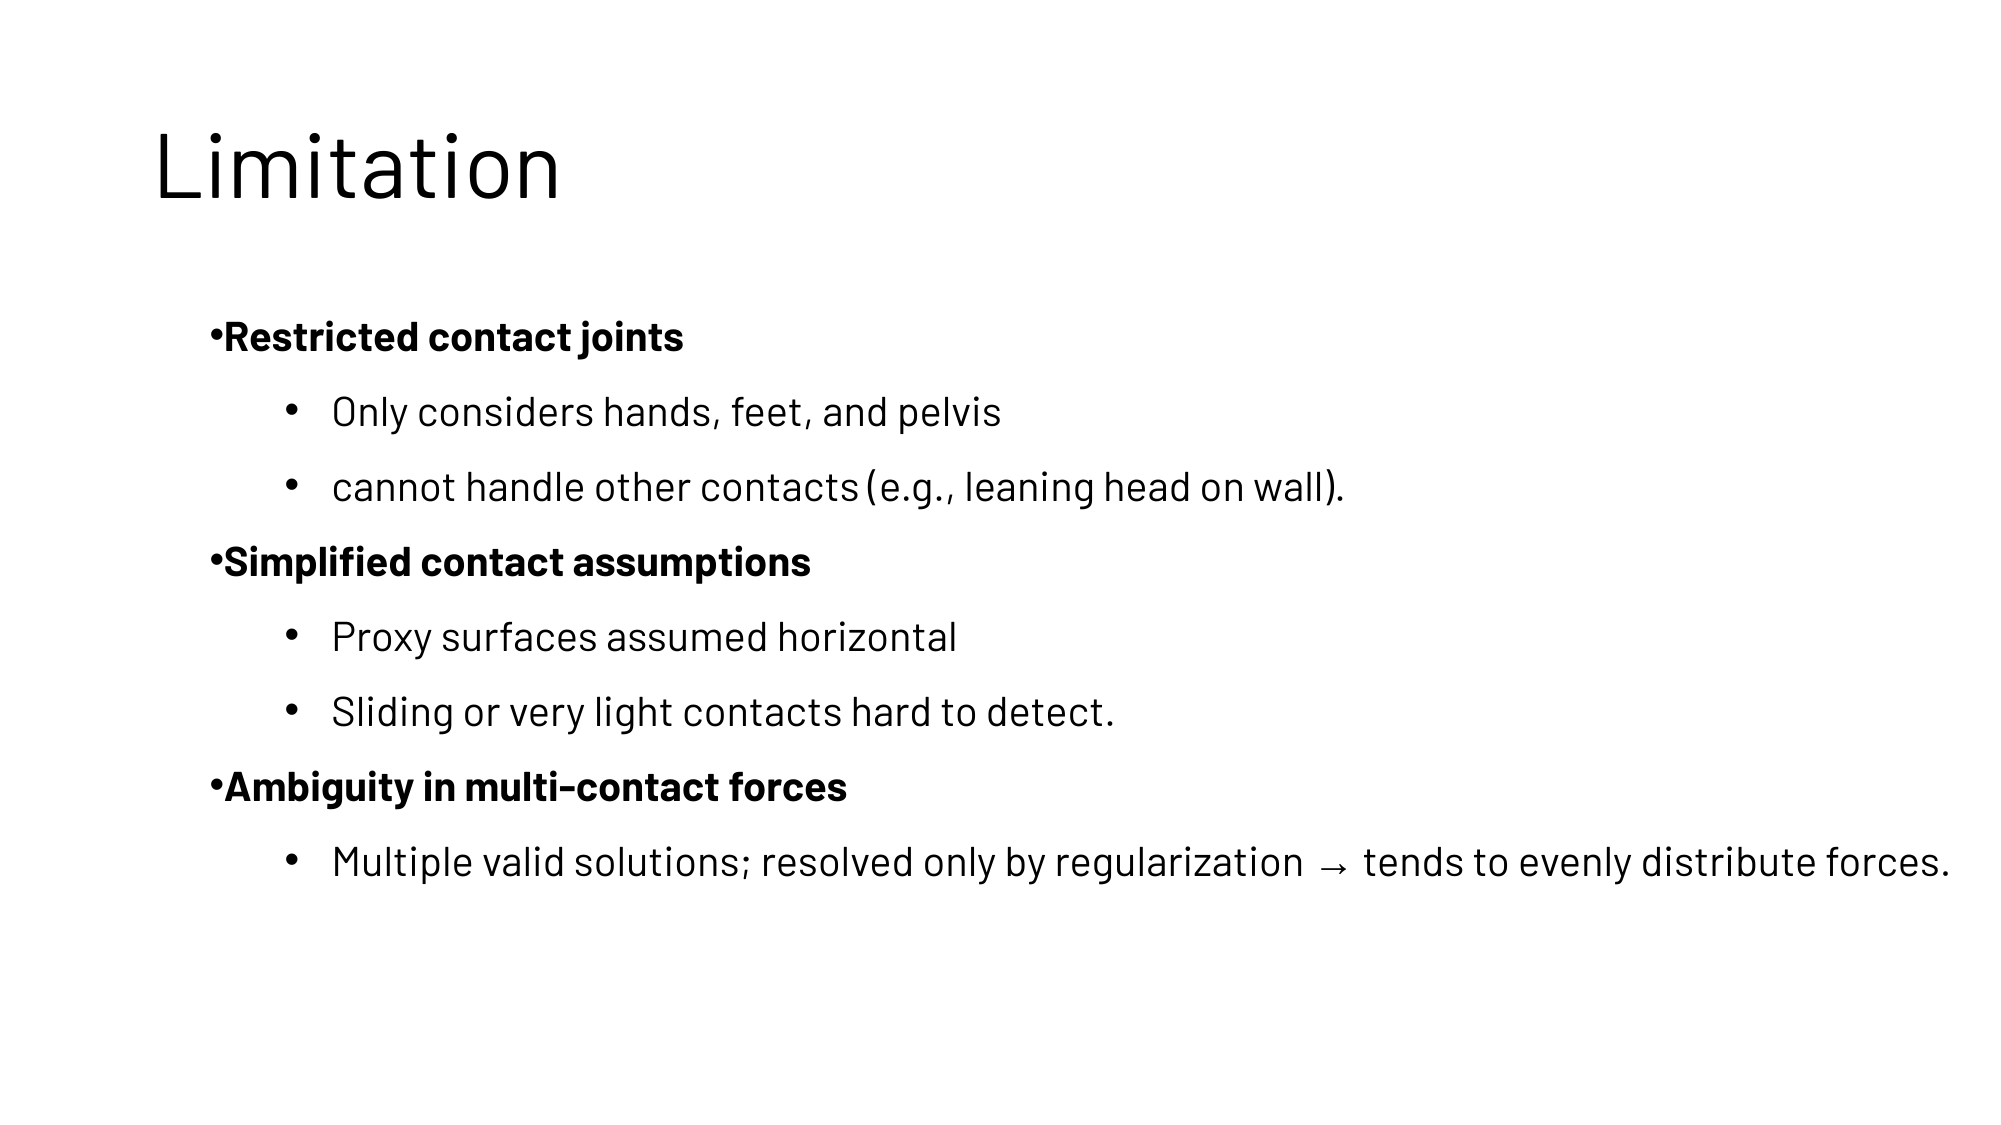

# Limitation
Restricted contact joints
Only considers hands, feet, and pelvis
cannot handle other contacts (e.g., leaning head on wall).
Simplified contact assumptions
Proxy surfaces assumed horizontal
Sliding or very light contacts hard to detect.
Ambiguity in multi-contact forces
Multiple valid solutions; resolved only by regularization → tends to evenly distribute forces.